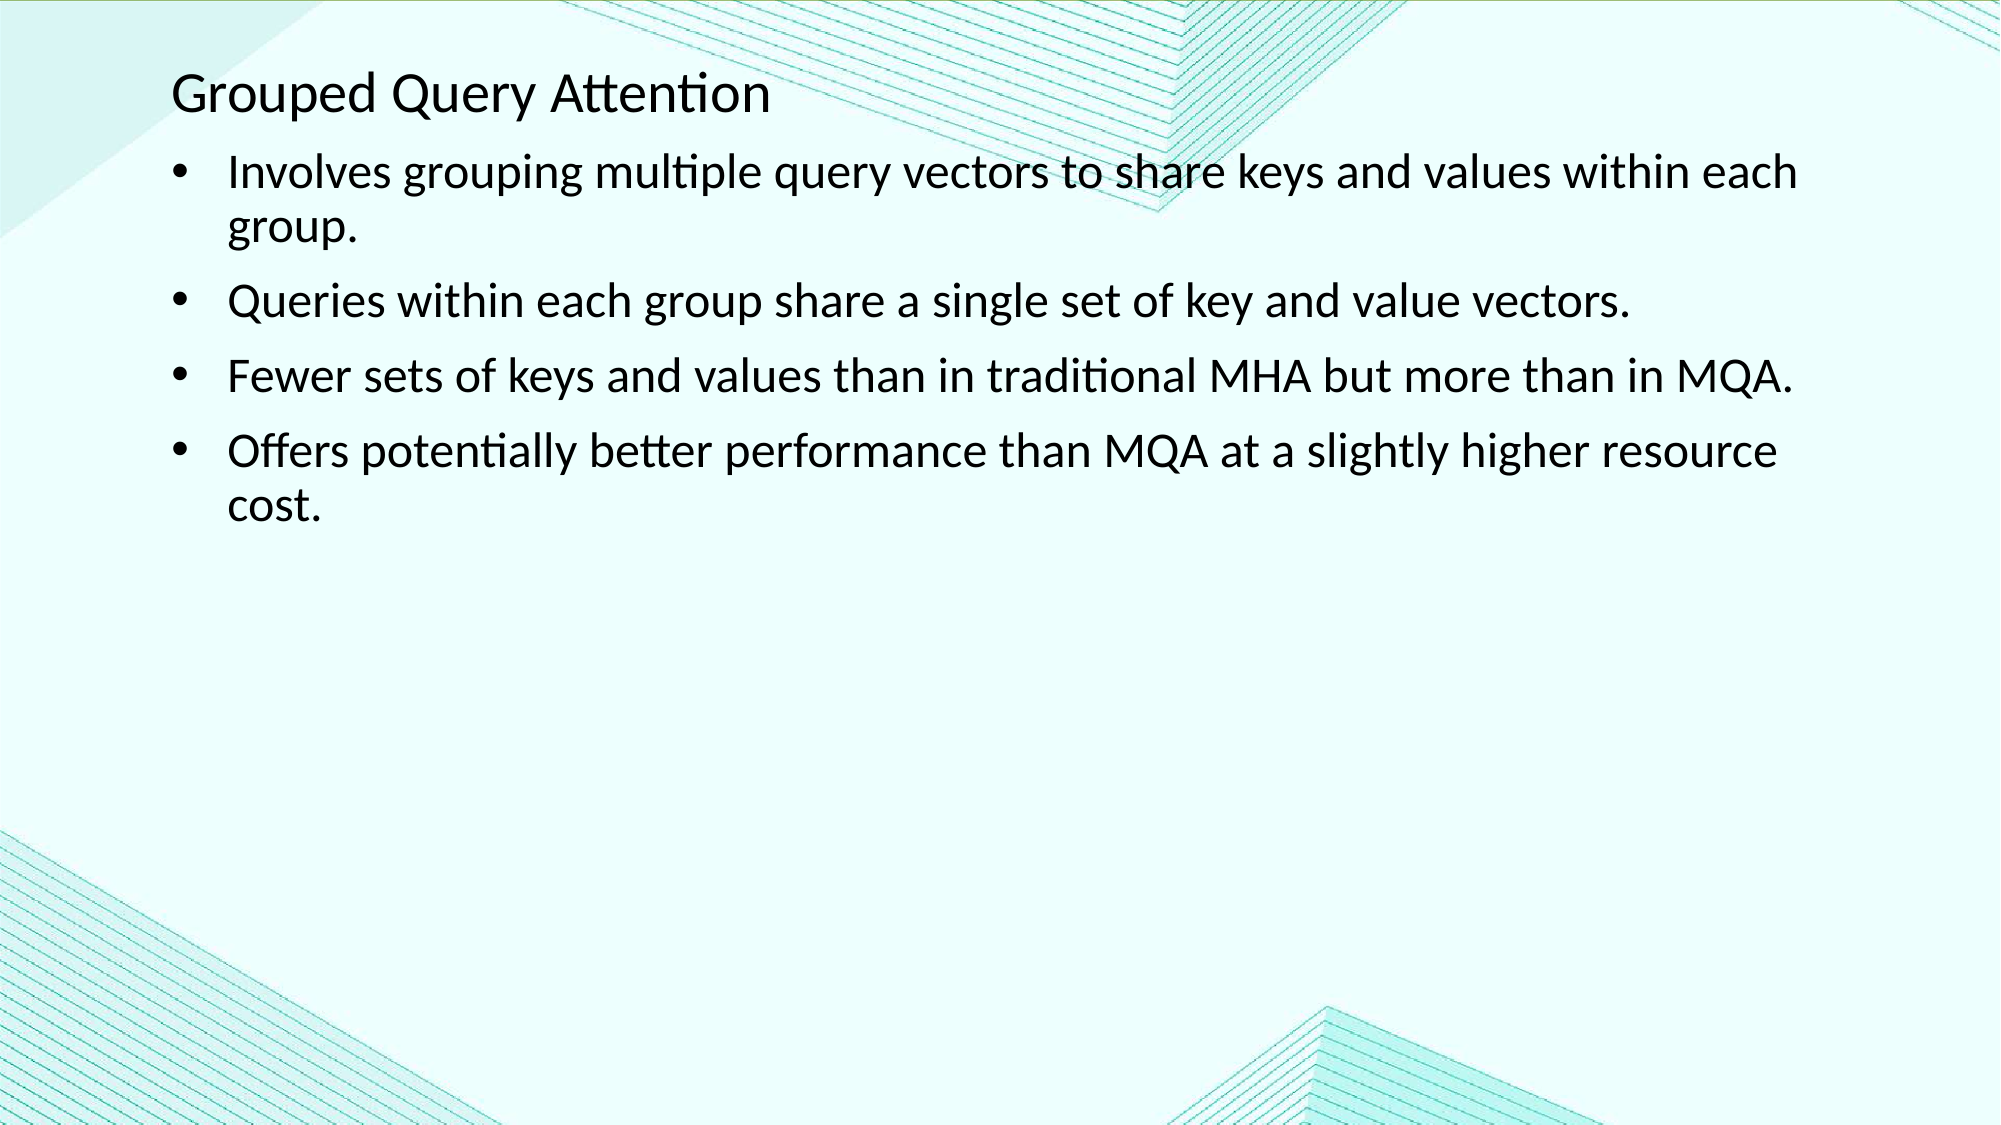

Grouped Query Attention
Involves grouping multiple query vectors to share keys and values within each group.
Queries within each group share a single set of key and value vectors.
Fewer sets of keys and values than in traditional MHA but more than in MQA.
Offers potentially better performance than MQA at a slightly higher resource cost.